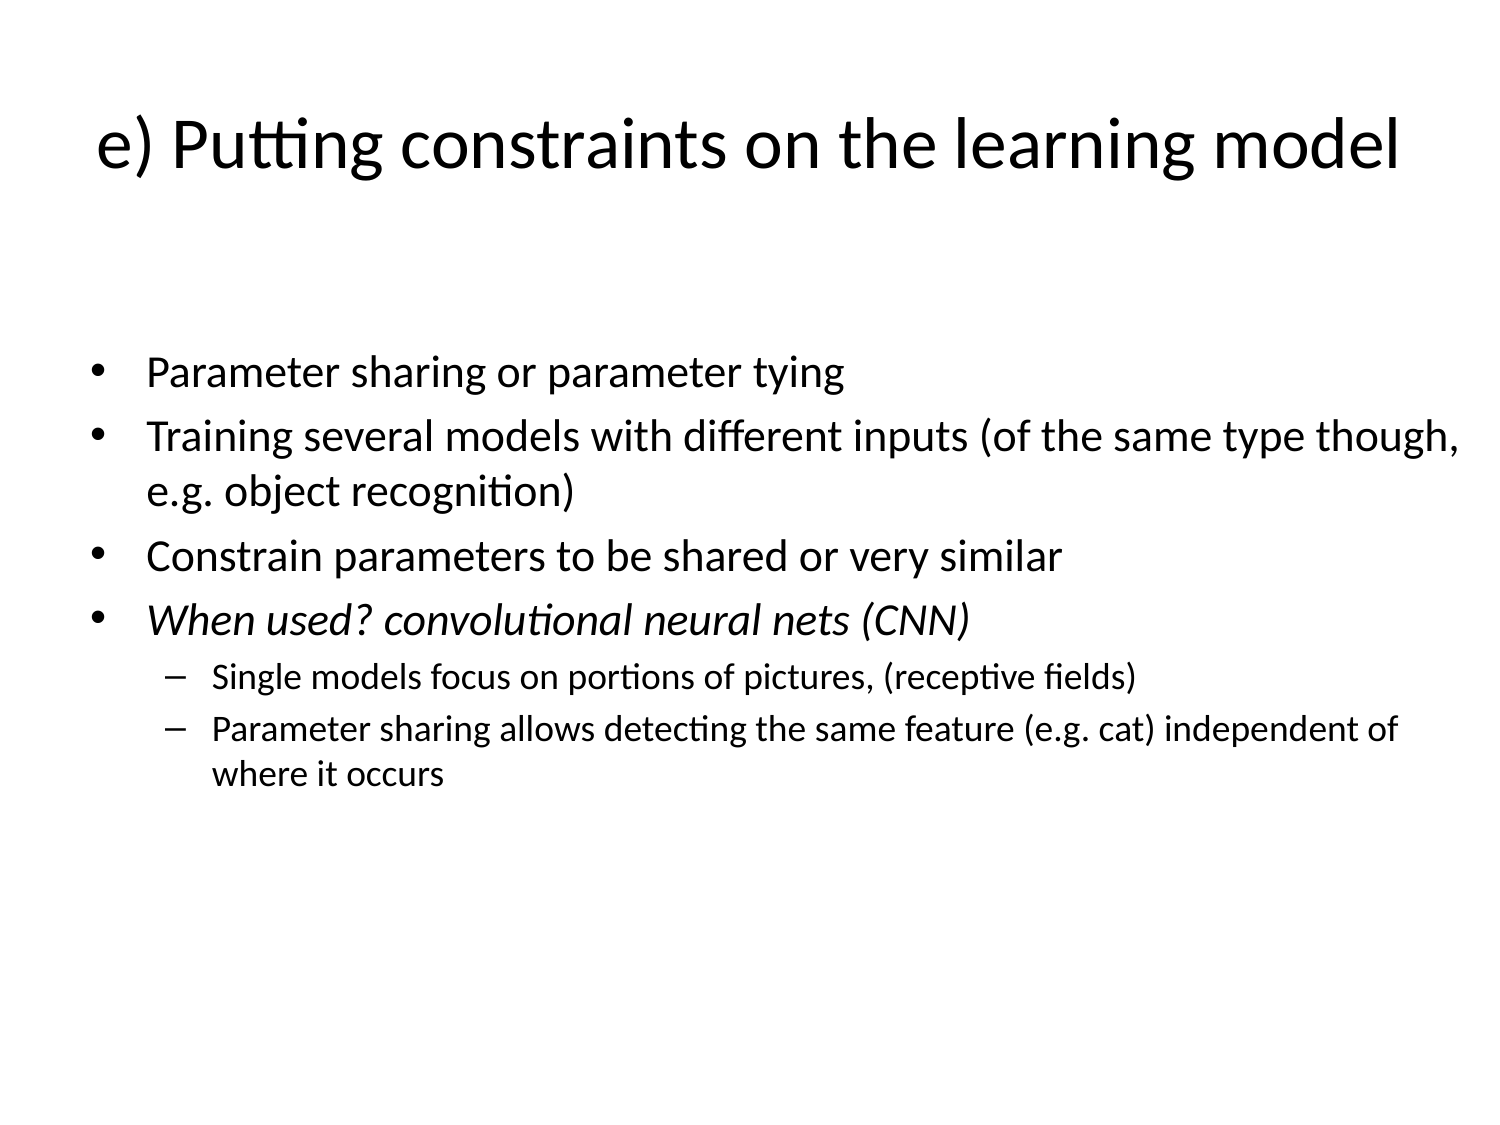

# e) Putting constraints on the learning model
Parameter sharing or parameter tying
Training several models with different inputs (of the same type though, e.g. object recognition)
Constrain parameters to be shared or very similar
When used? convolutional neural nets (CNN)
Single models focus on portions of pictures, (receptive fields)
Parameter sharing allows detecting the same feature (e.g. cat) independent of where it occurs